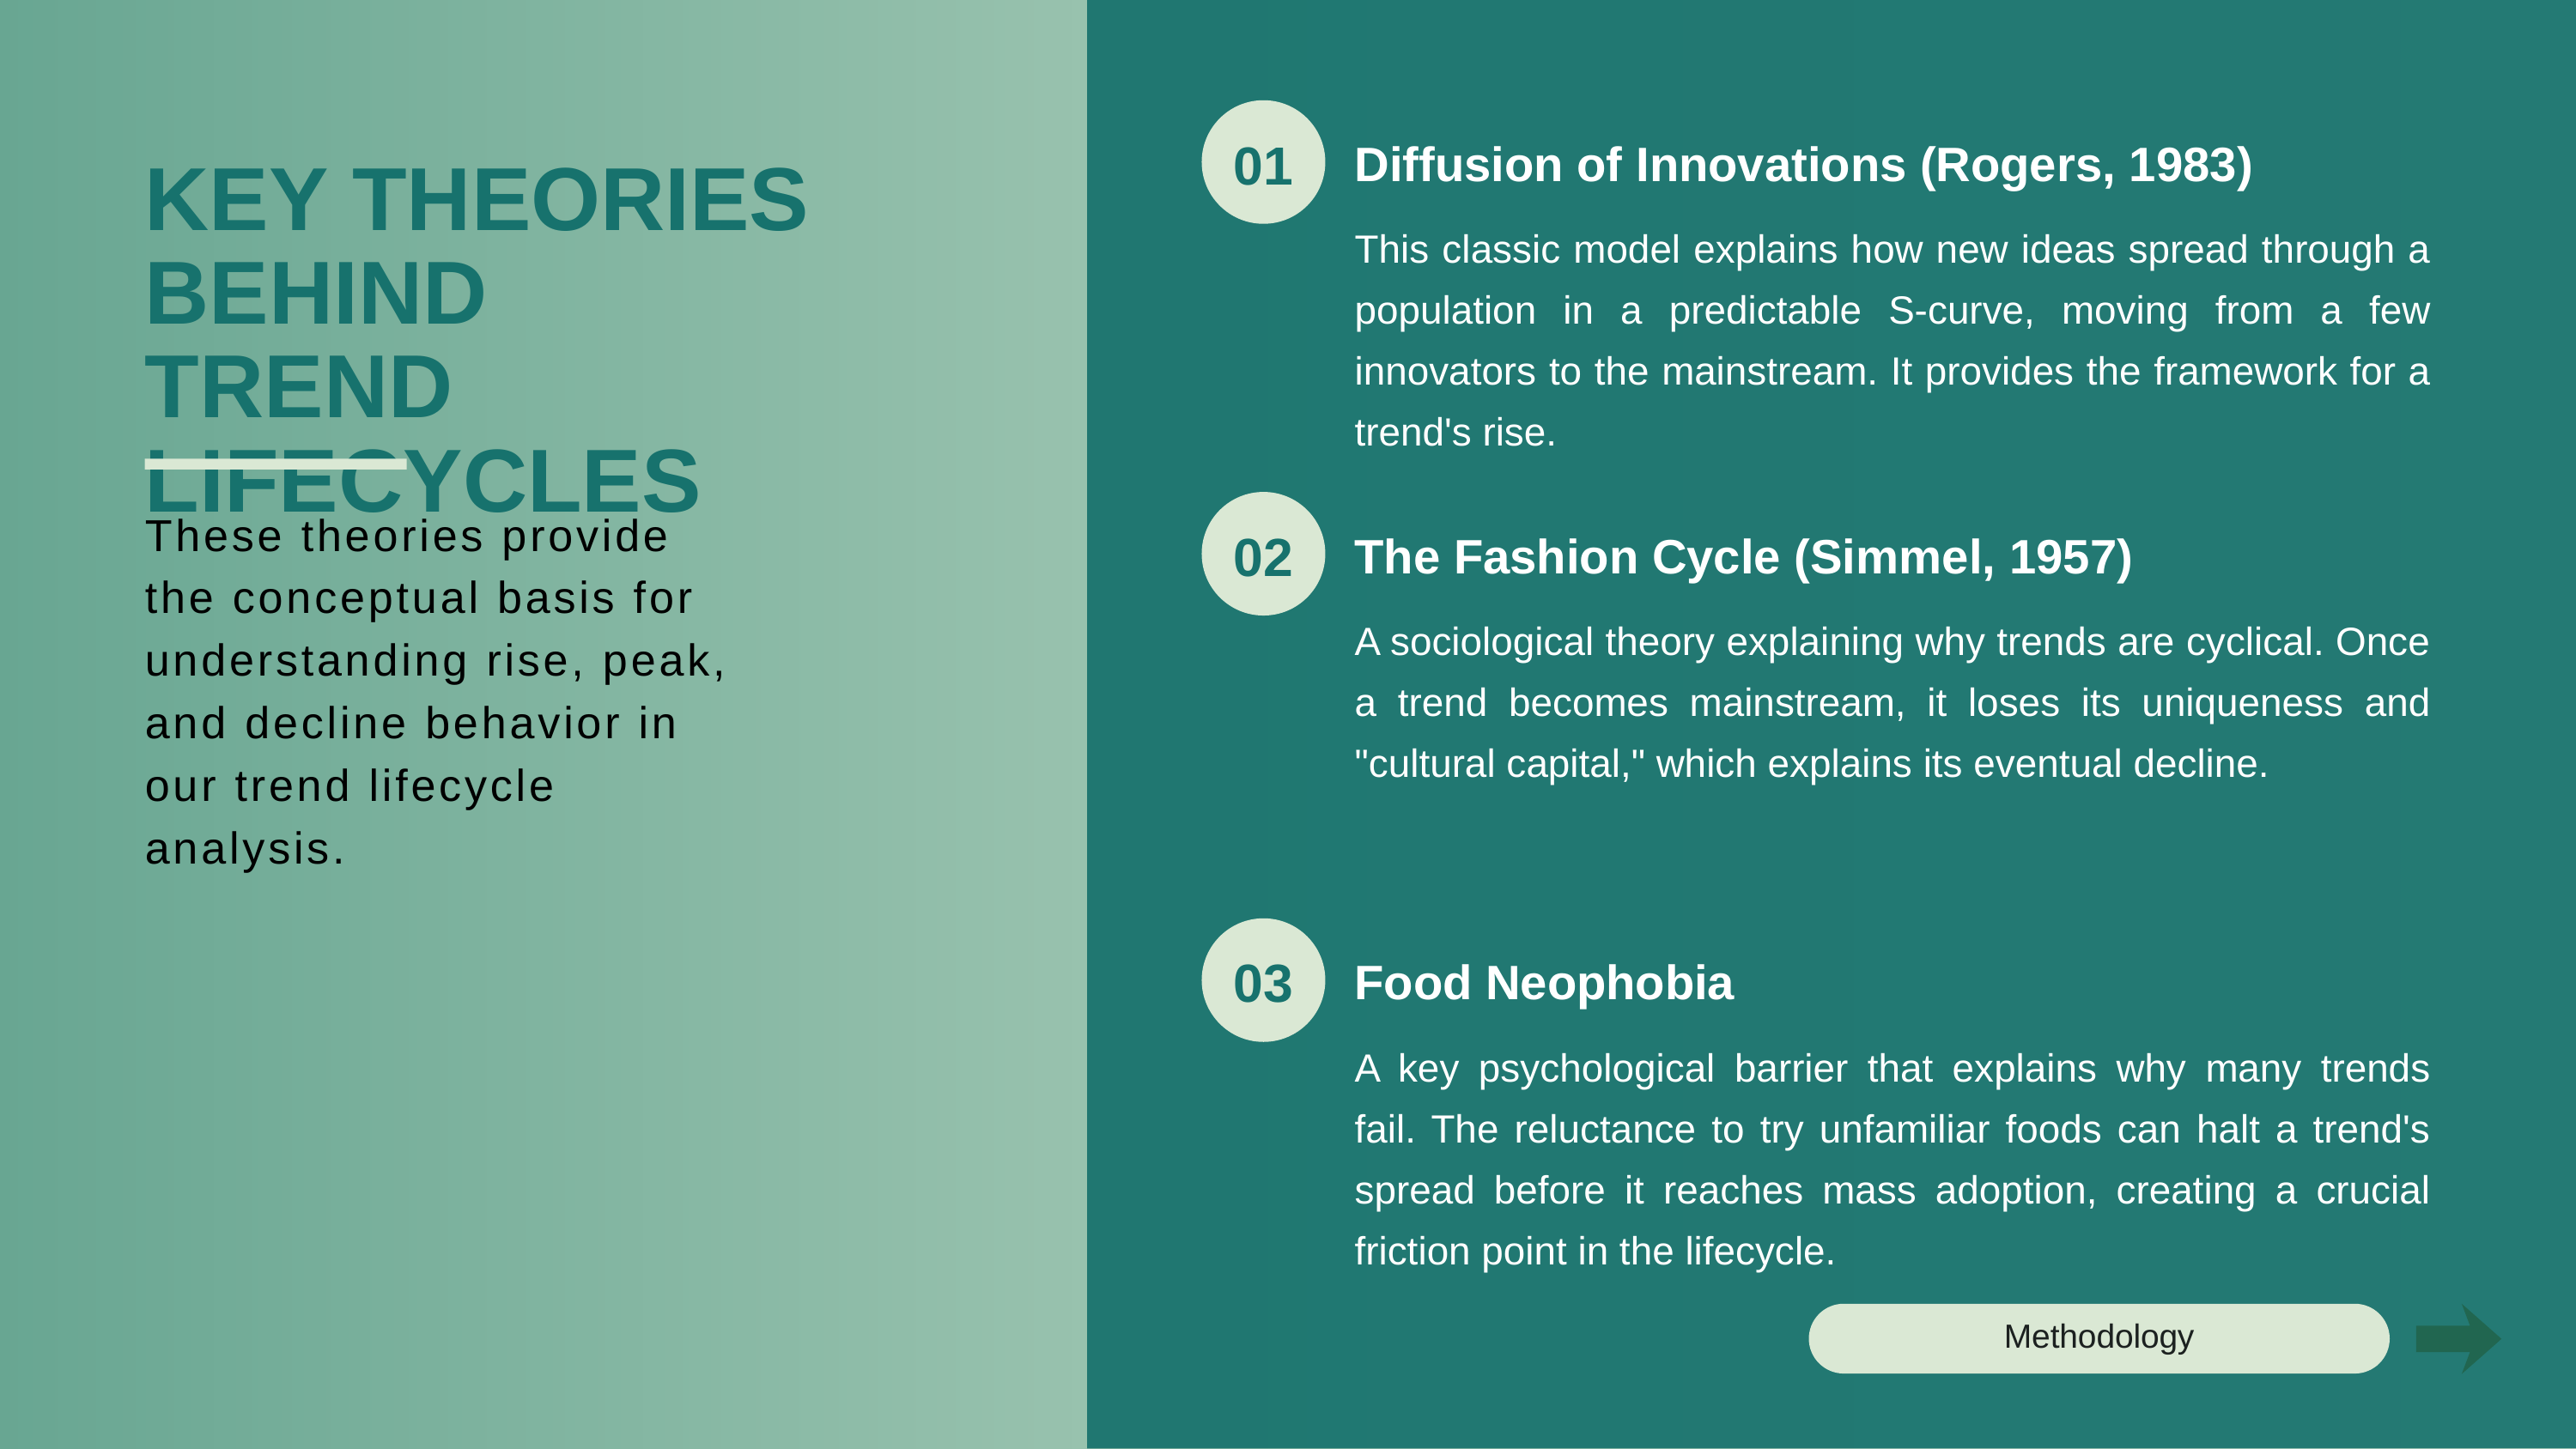

01
Diffusion of Innovations (Rogers, 1983)
KEY THEORIES BEHIND
TREND LIFECYCLES
This classic model explains how new ideas spread through a population in a predictable S-curve, moving from a few innovators to the mainstream. It provides the framework for a trend's rise.

02
These theories provide the conceptual basis for understanding rise, peak, and decline behavior in our trend lifecycle analysis.
The Fashion Cycle (Simmel, 1957)
A sociological theory explaining why trends are cyclical. Once a trend becomes mainstream, it loses its uniqueness and "cultural capital," which explains its eventual decline.

03
Food Neophobia
A key psychological barrier that explains why many trends fail. The reluctance to try unfamiliar foods can halt a trend's spread before it reaches mass adoption, creating a crucial friction point in the lifecycle.

Methodology